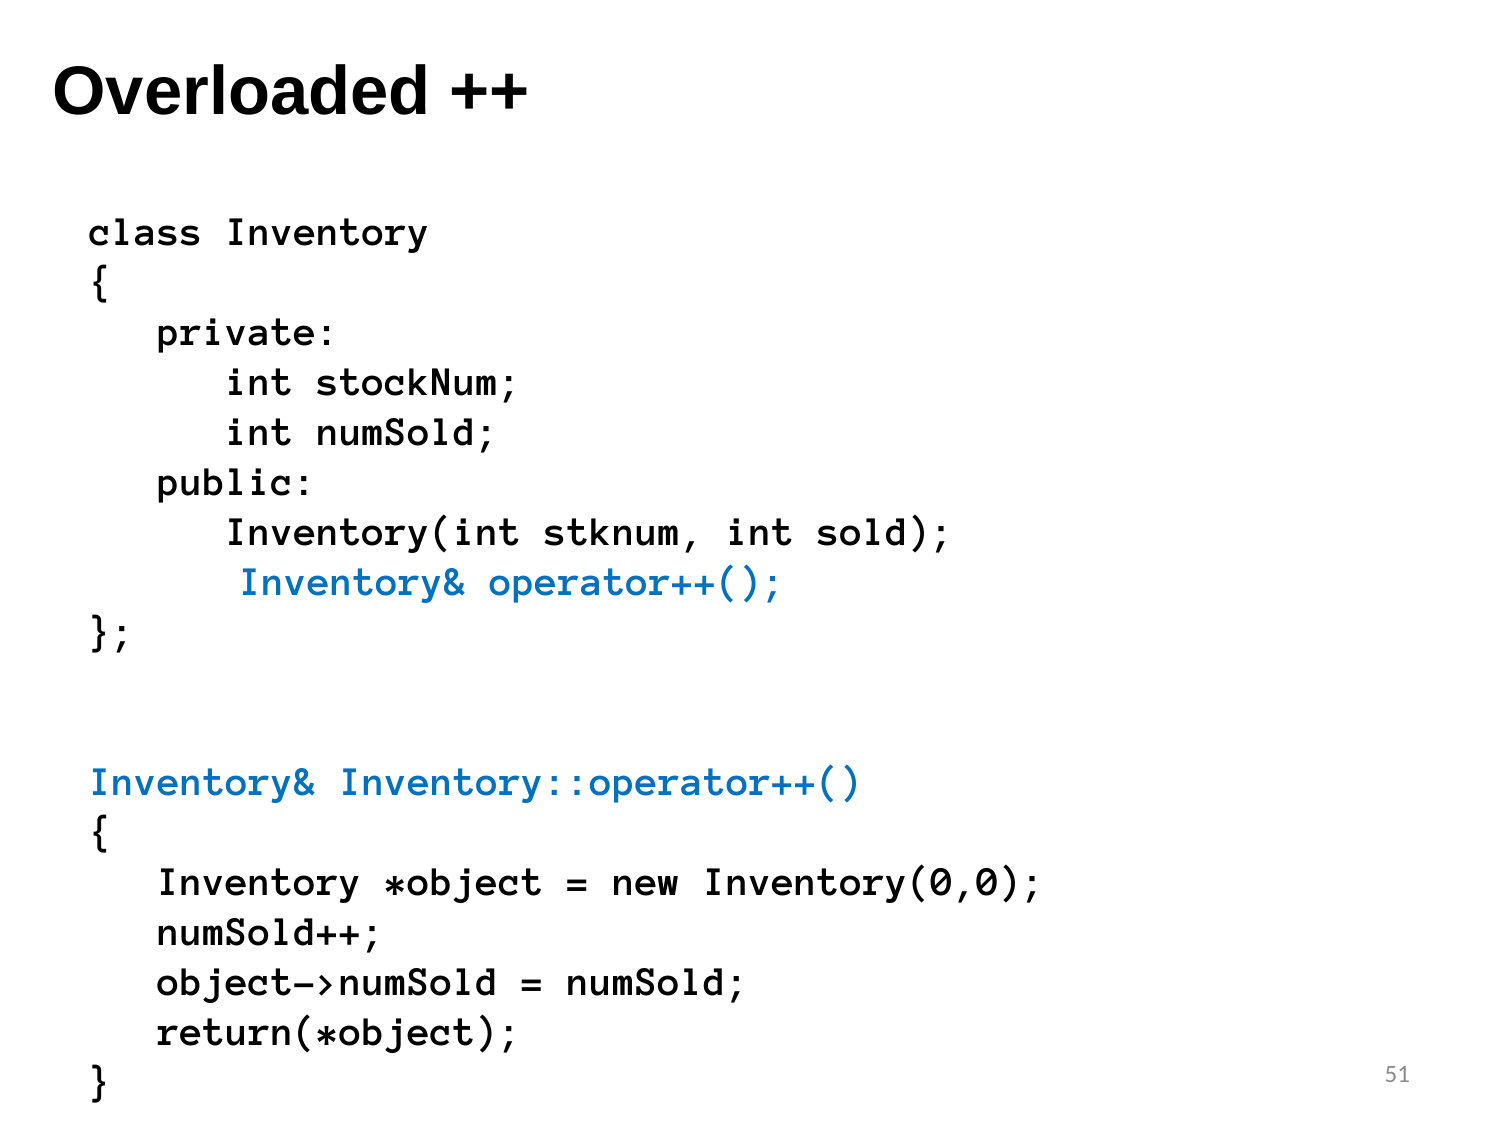

# Overloaded ++
class Inventory
{
   private:
      int stockNum;
      int numSold;
   public:
      Inventory(int stknum, int sold);
	Inventory& operator++();
};

Inventory& Inventory::operator++()
{
   Inventory *object = new Inventory(0,0);
   numSold++;
   object->numSold = numSold;
   return(*object);
}
51